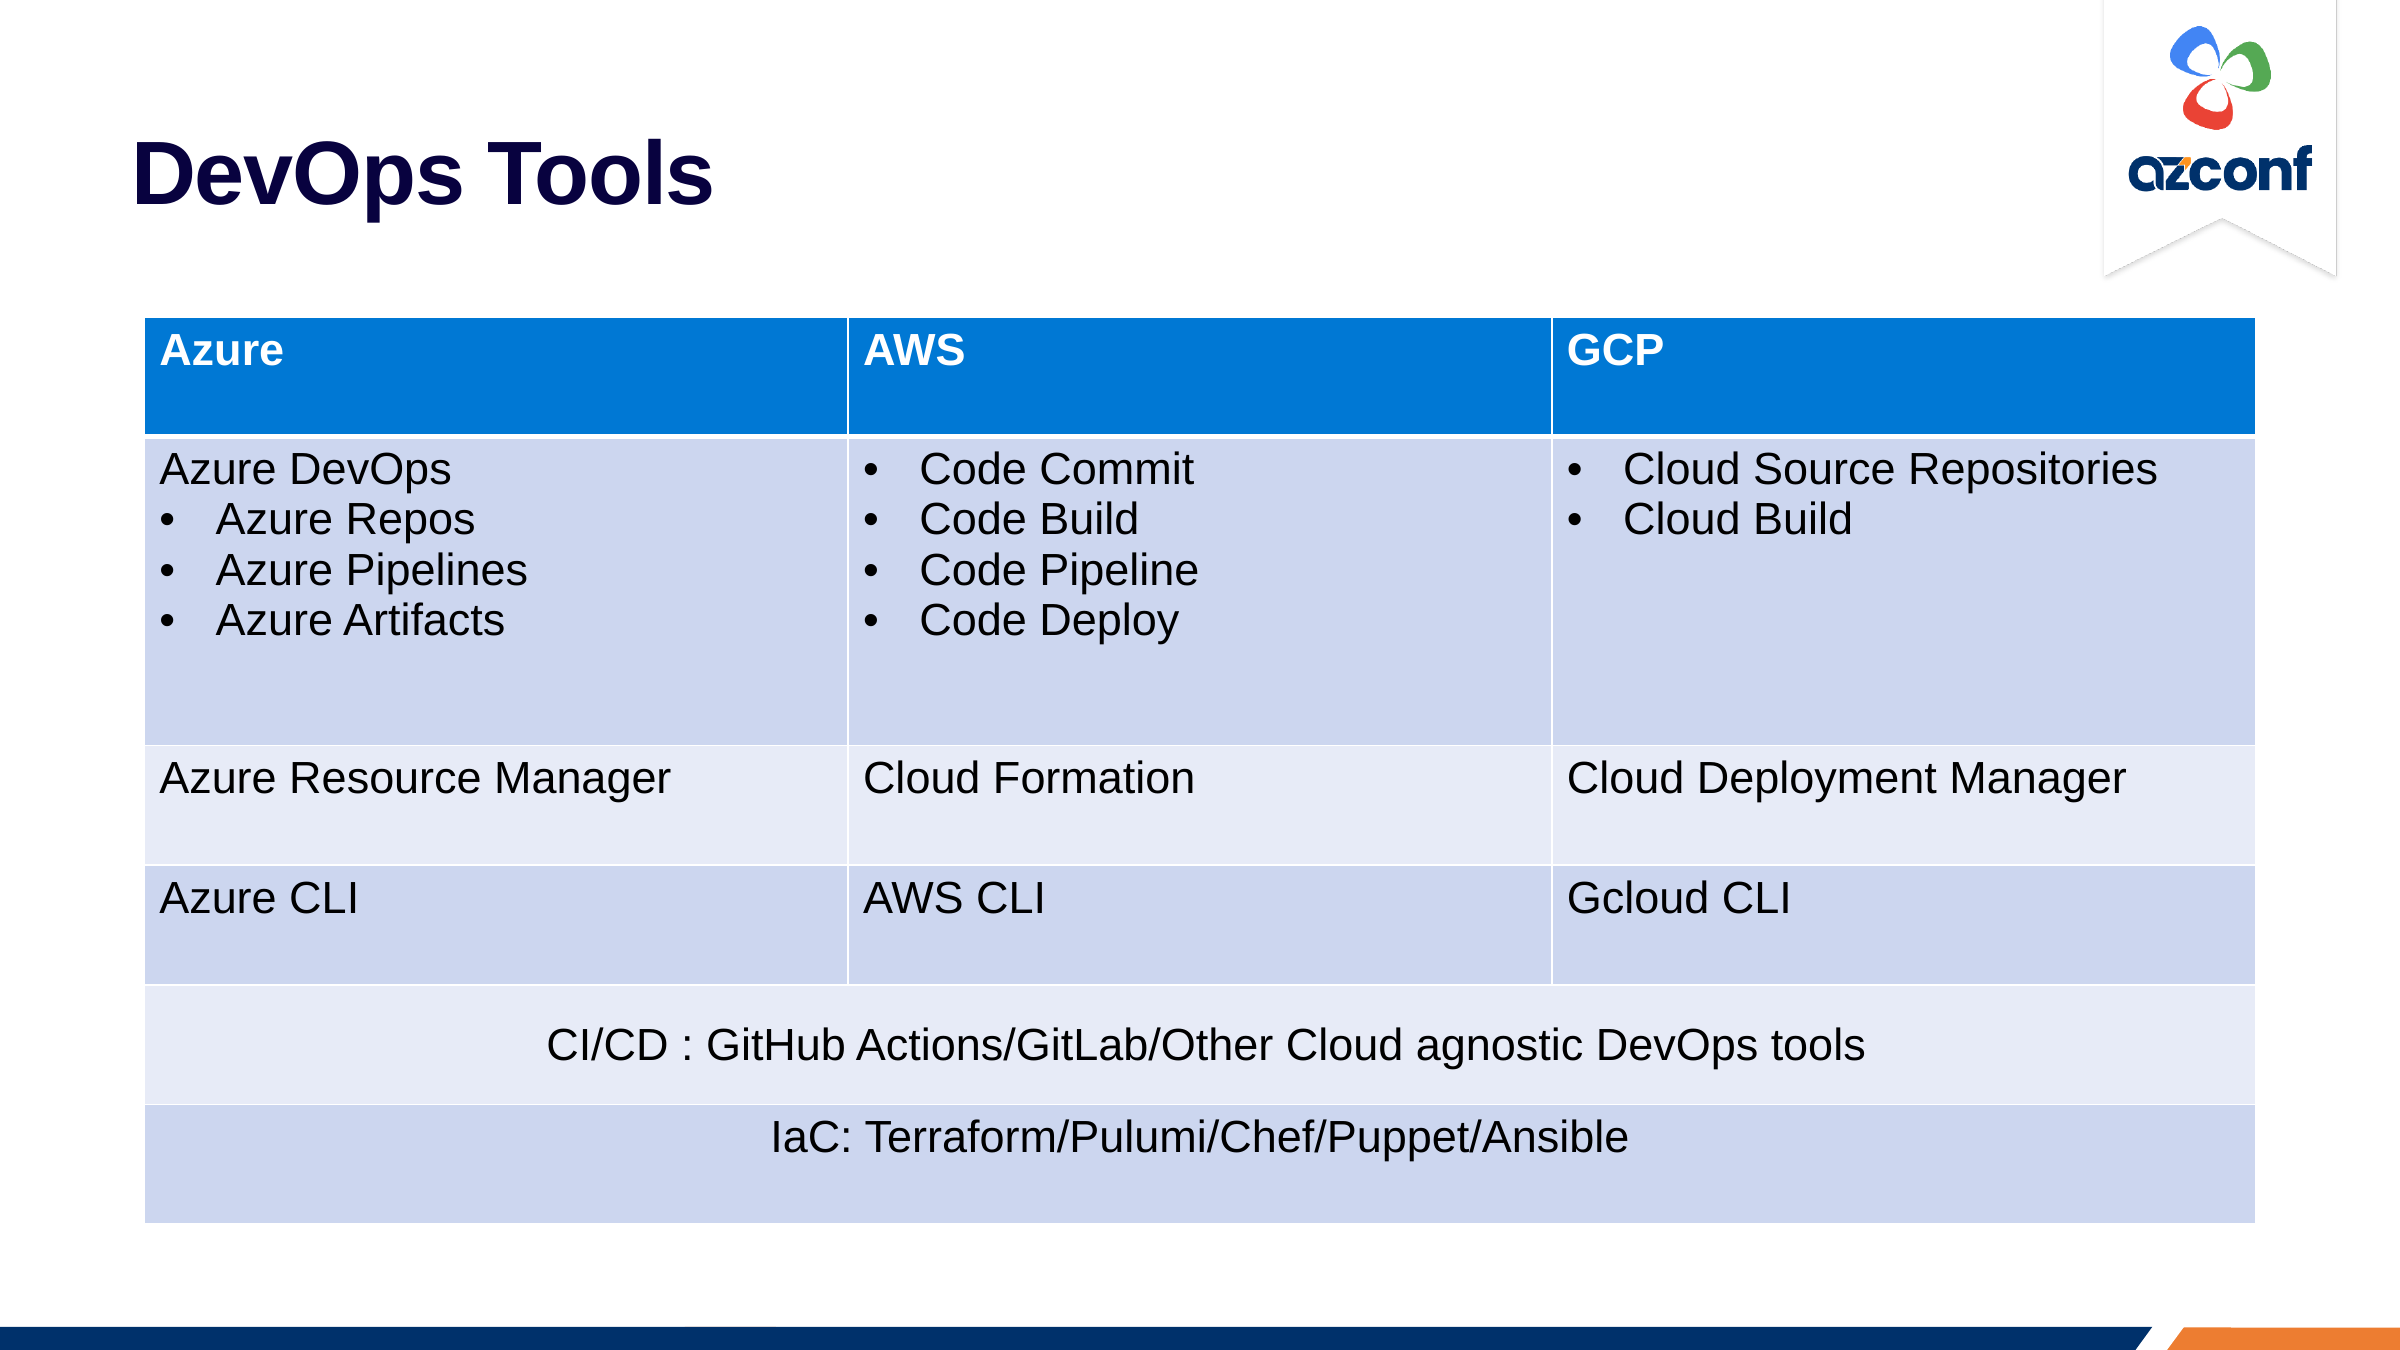

# DevOps Tools
| Azure | AWS | GCP |
| --- | --- | --- |
| Azure DevOps Azure Repos Azure Pipelines Azure Artifacts | Code Commit Code Build Code Pipeline Code Deploy | Cloud Source Repositories Cloud Build |
| Azure Resource Manager | Cloud Formation | Cloud Deployment Manager |
| Azure CLI | AWS CLI | Gcloud CLI |
| CI/CD : GitHub Actions/GitLab/Other Cloud agnostic DevOps tools |  |  |
| IaC: Terraform/Pulumi/Chef/Puppet/Ansible |  |  |